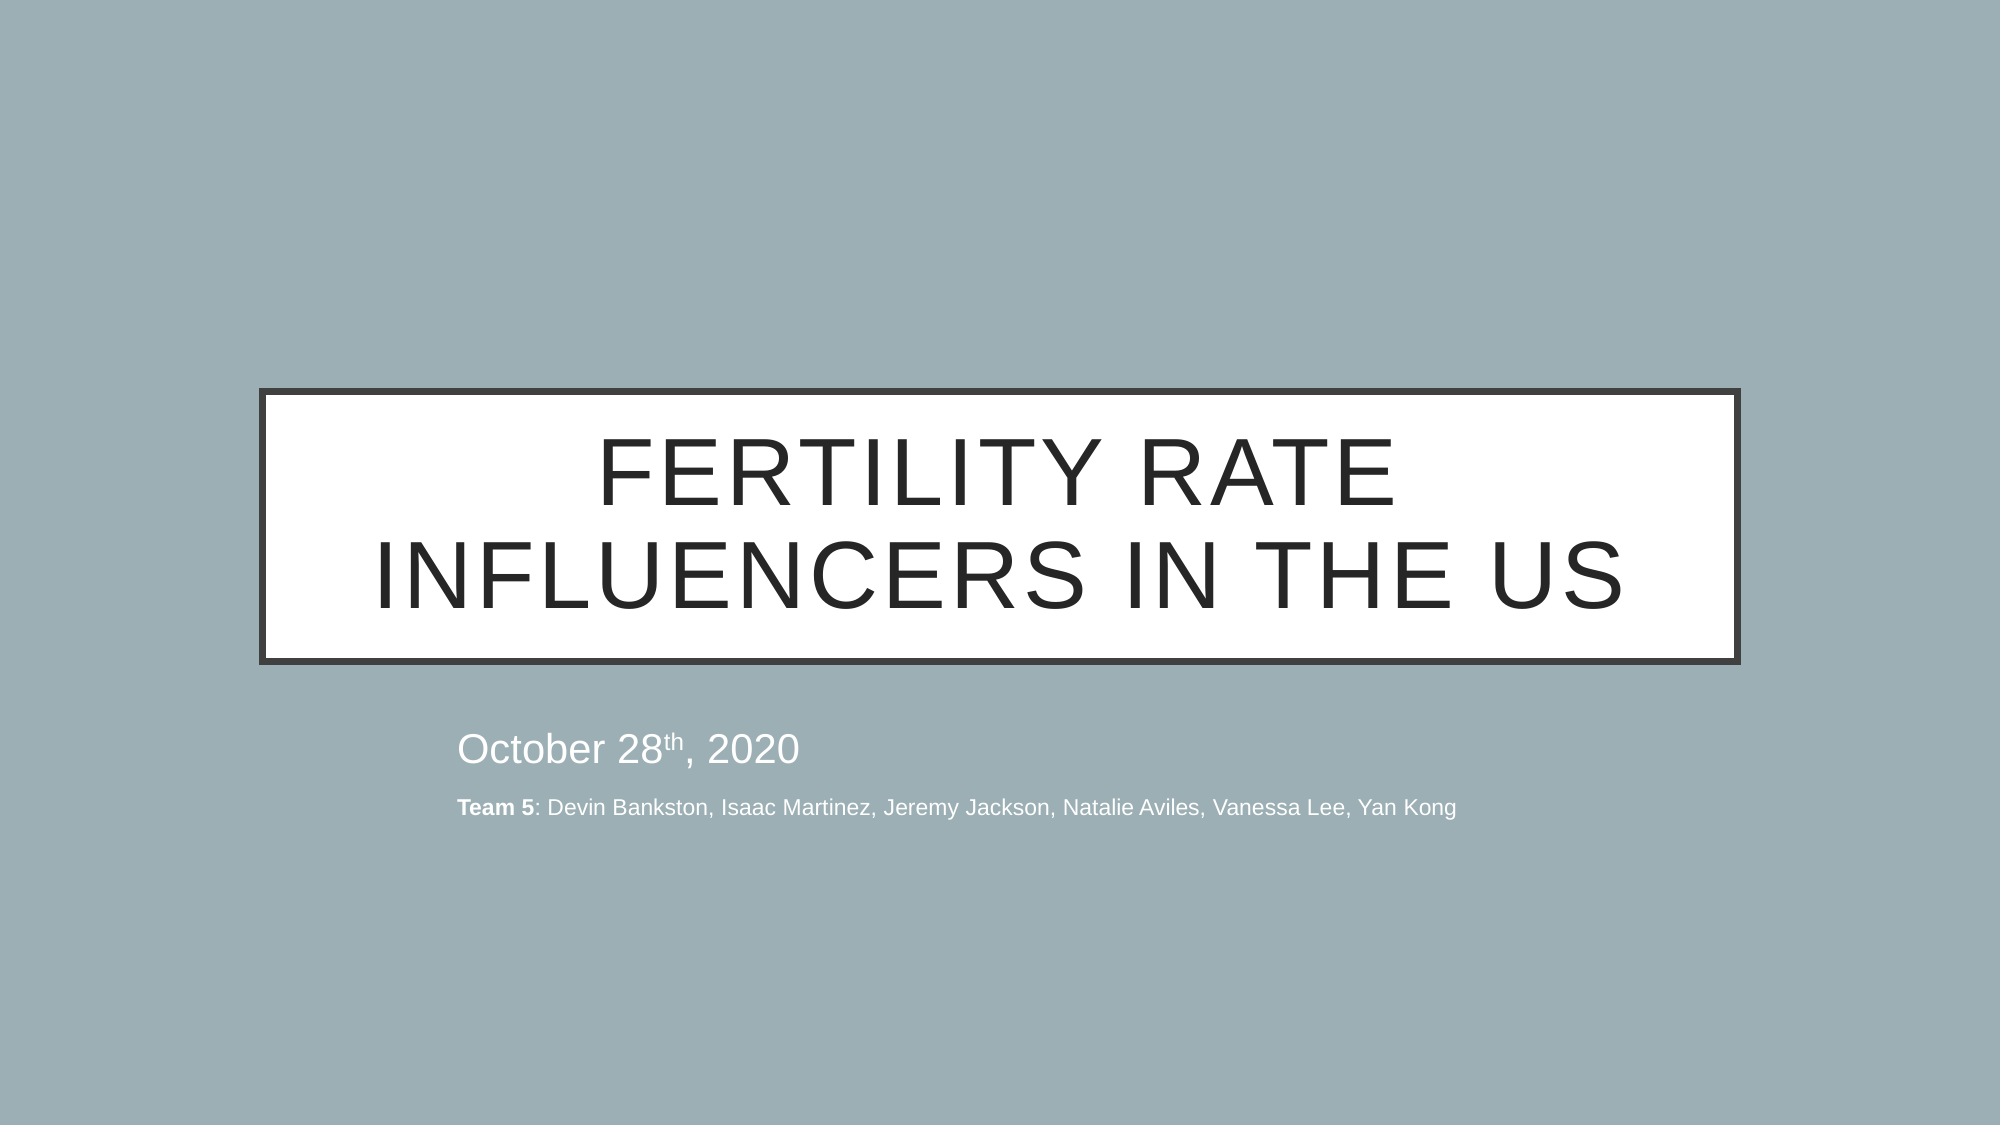

# Fertility Rate Influencers in the us
October 28th, 2020
Team 5: Devin Bankston, Isaac Martinez, Jeremy Jackson, Natalie Aviles, Vanessa Lee, Yan Kong